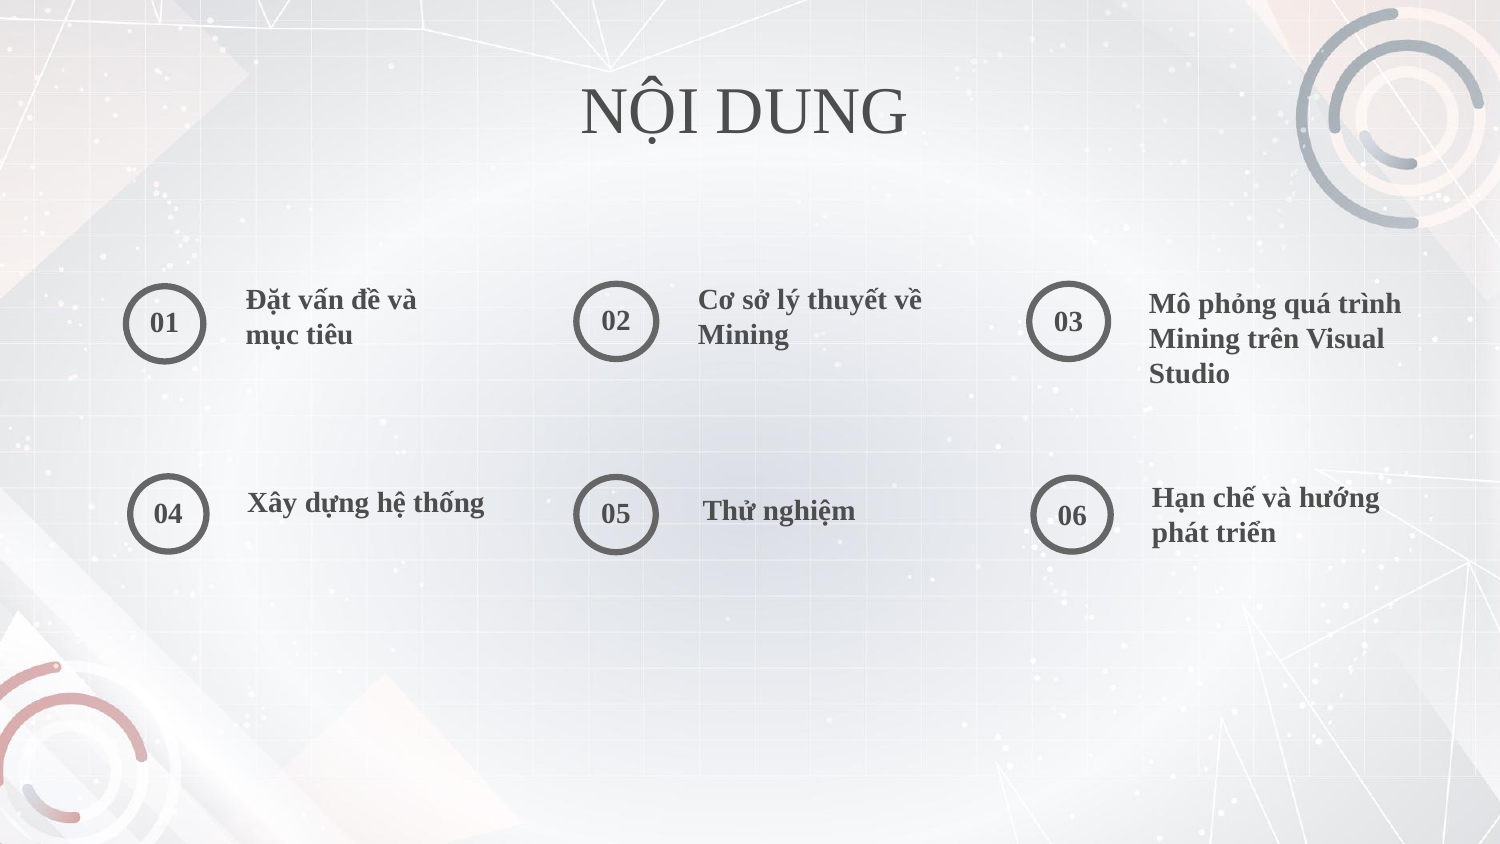

NỘI DUNG
Đặt vấn đề và mục tiêu

01
Cơ sở lý thuyết về Mining

02
Mô phỏng quá trình Mining trên Visual Studio

03
Hạn chế và hướng phát triển

06
Xây dựng hệ thống

04

Thử nghiệm
05